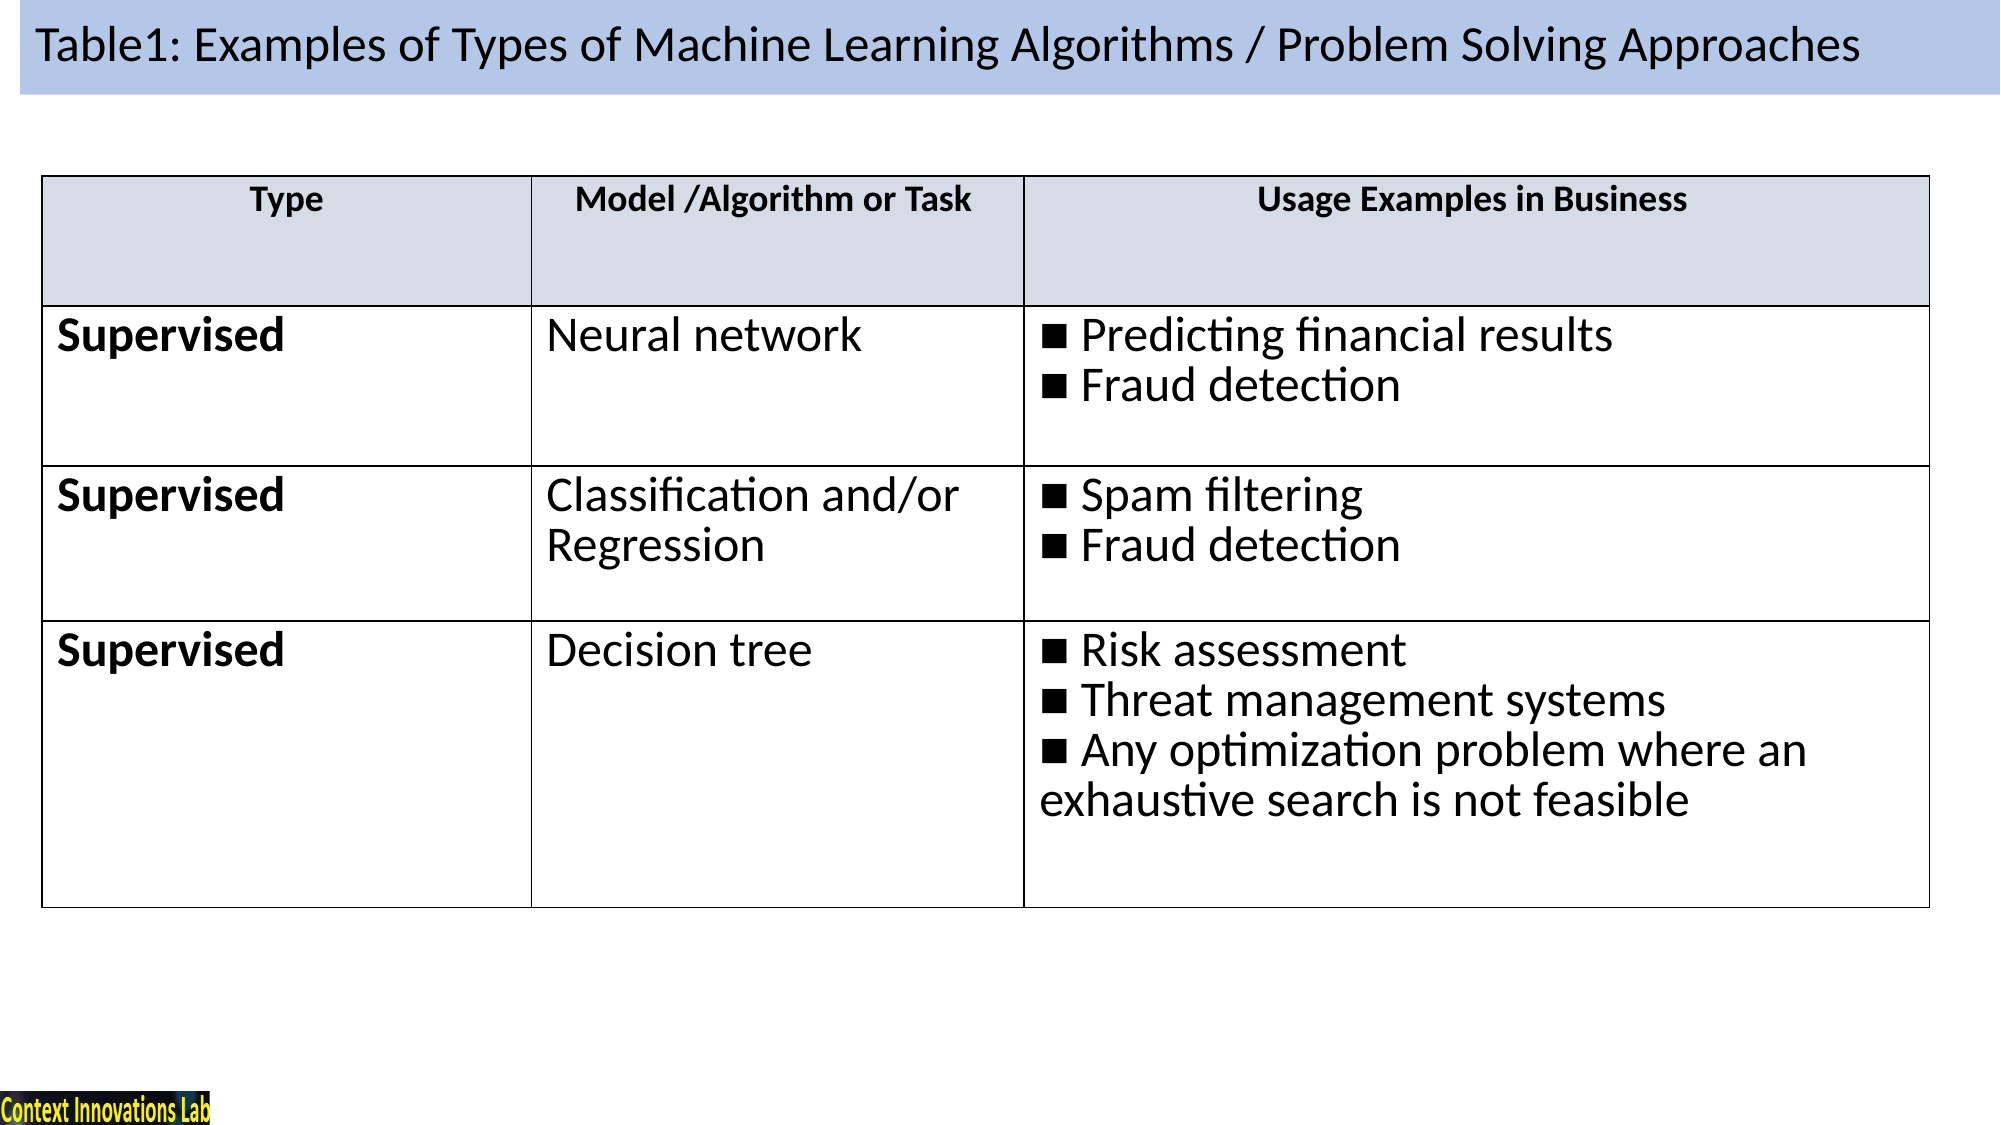

# Table1: Examples of Types of Machine Learning Algorithms / Problem Solving Approaches
| Type | Model /Algorithm or Task | Usage Examples in Business |
| --- | --- | --- |
| Supervised | Neural network | ■ Predicting financial results ■ Fraud detection |
| Supervised | Classification and/or Regression | ■ Spam filtering ■ Fraud detection |
| Supervised | Decision tree | ■ Risk assessment ■ Threat management systems ■ Any optimization problem where an exhaustive search is not feasible |